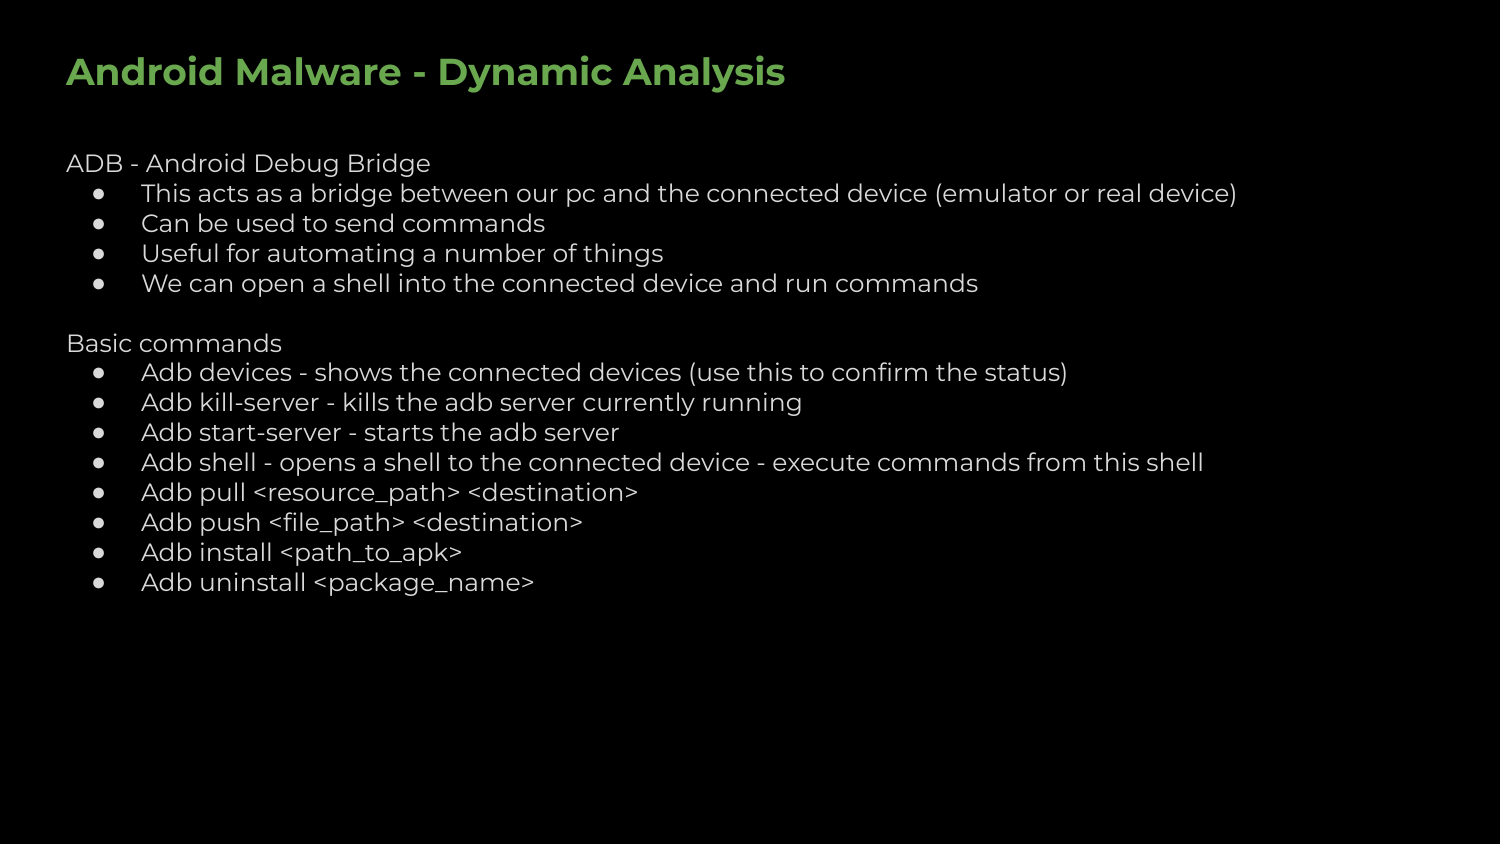

Android Malware - Dynamic Analysis
#
ADB - Android Debug Bridge
This acts as a bridge between our pc and the connected device (emulator or real device)
Can be used to send commands
Useful for automating a number of things
We can open a shell into the connected device and run commands

Basic commands
Adb devices - shows the connected devices (use this to confirm the status)
Adb kill-server - kills the adb server currently running
Adb start-server - starts the adb server
Adb shell - opens a shell to the connected device - execute commands from this shell
Adb pull <resource_path> <destination>
Adb push <file_path> <destination>
Adb install <path_to_apk>
Adb uninstall <package_name>